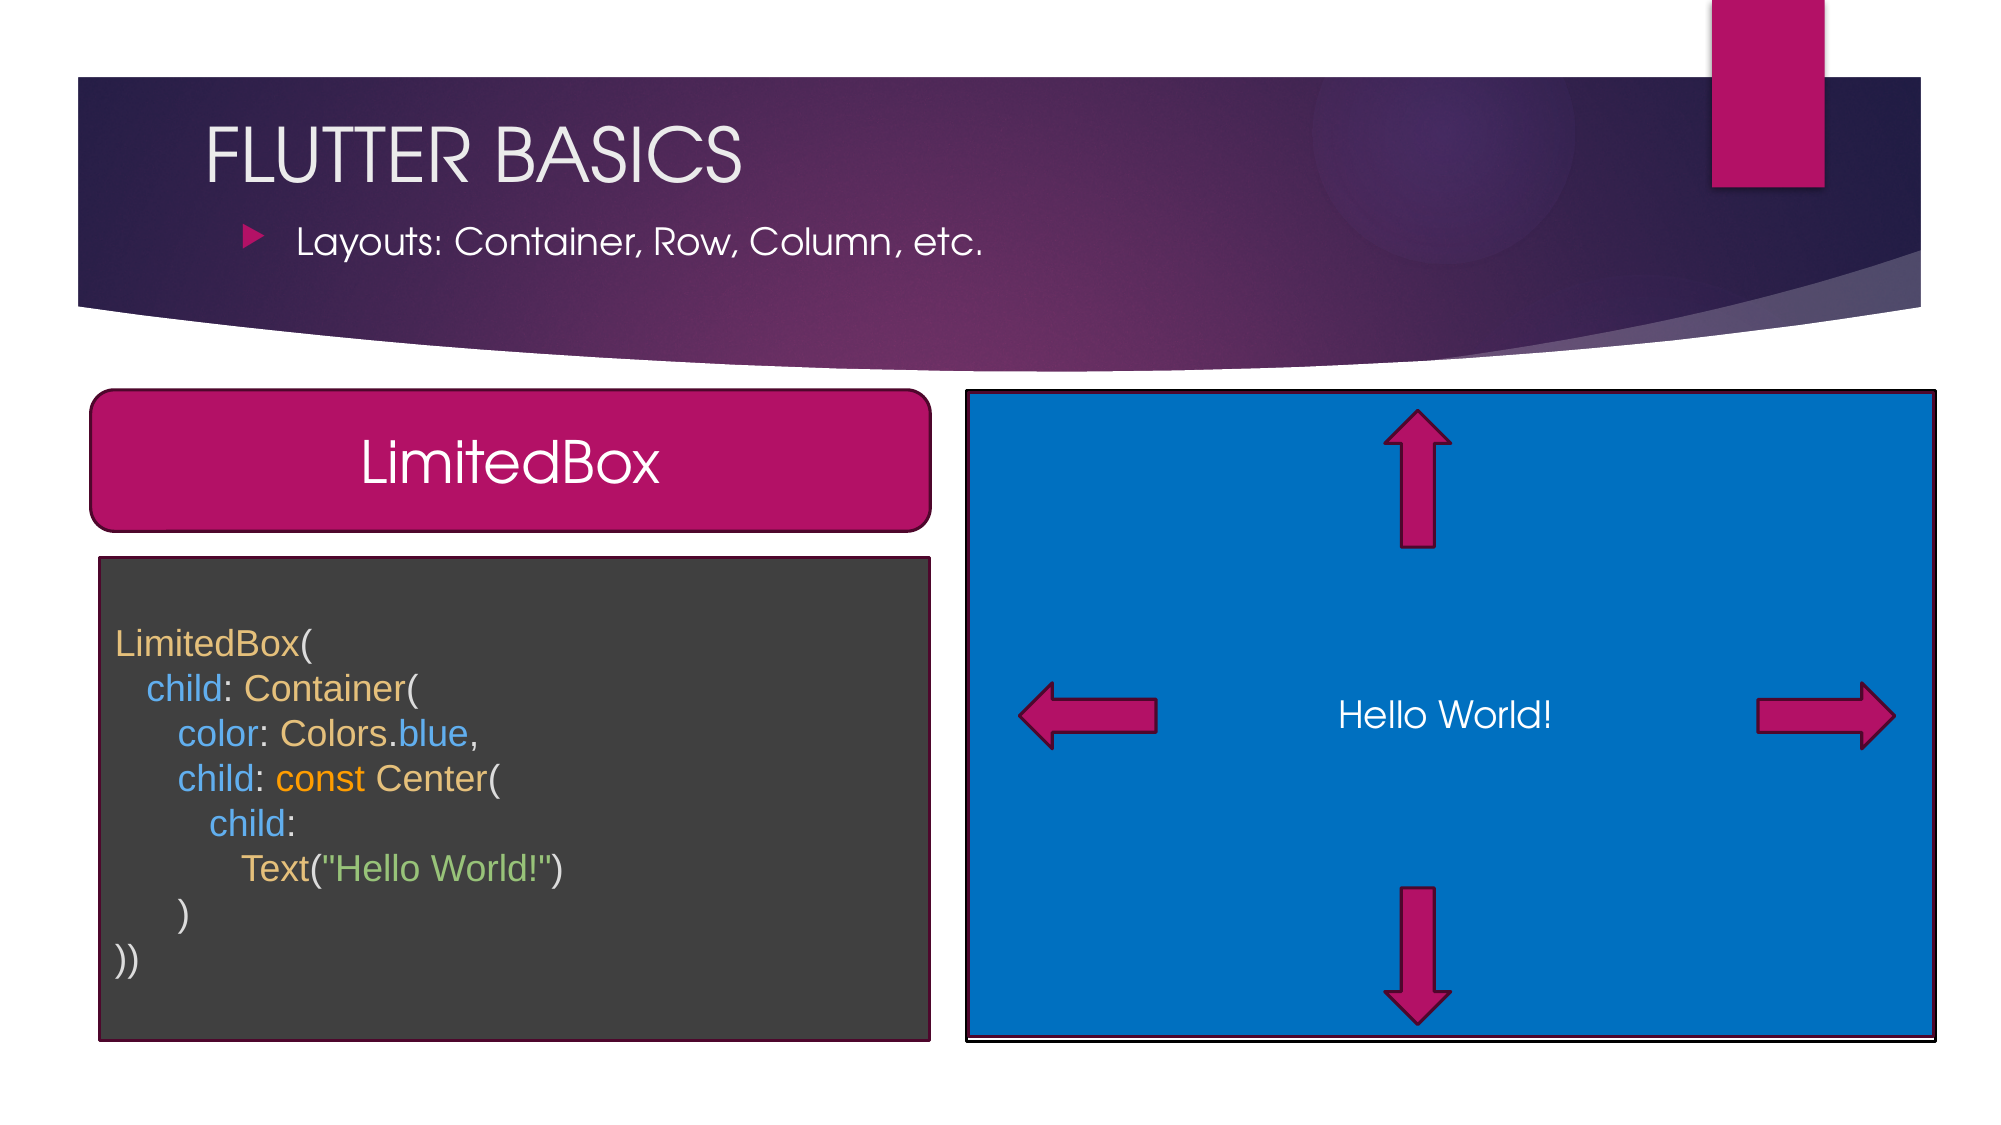

# FLUTTER BASICS
Layouts: Container, Row, Column, etc.
LimitedBox

LimitedBox(
   child: Container(
      color: Colors.blue,
      child: const Center(
         child:
            Text("Hello World!")
      )
))

Hello World!